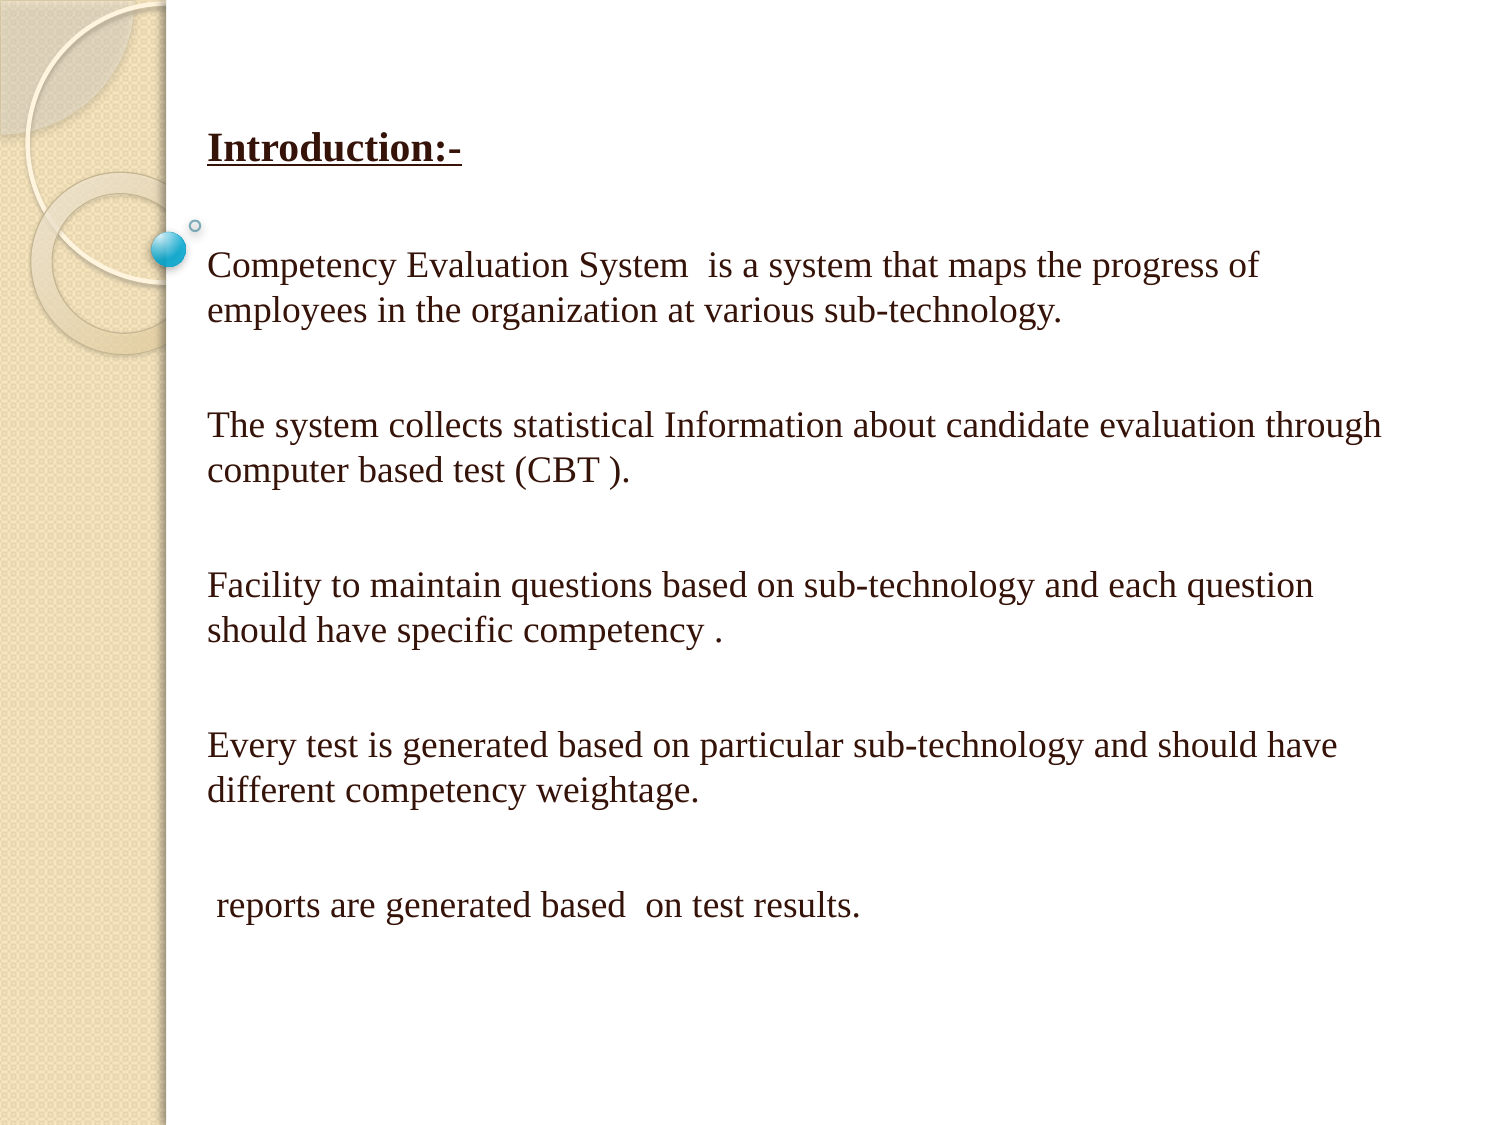

Introduction:-

Competency Evaluation System  is a system that maps the progress of employees in the organization at various sub-technology.

The system collects statistical Information about candidate evaluation through computer based test (CBT ).

Facility to maintain questions based on sub-technology and each question should have specific competency .

Every test is generated based on particular sub-technology and should have different competency weightage.

 reports are generated based  on test results.